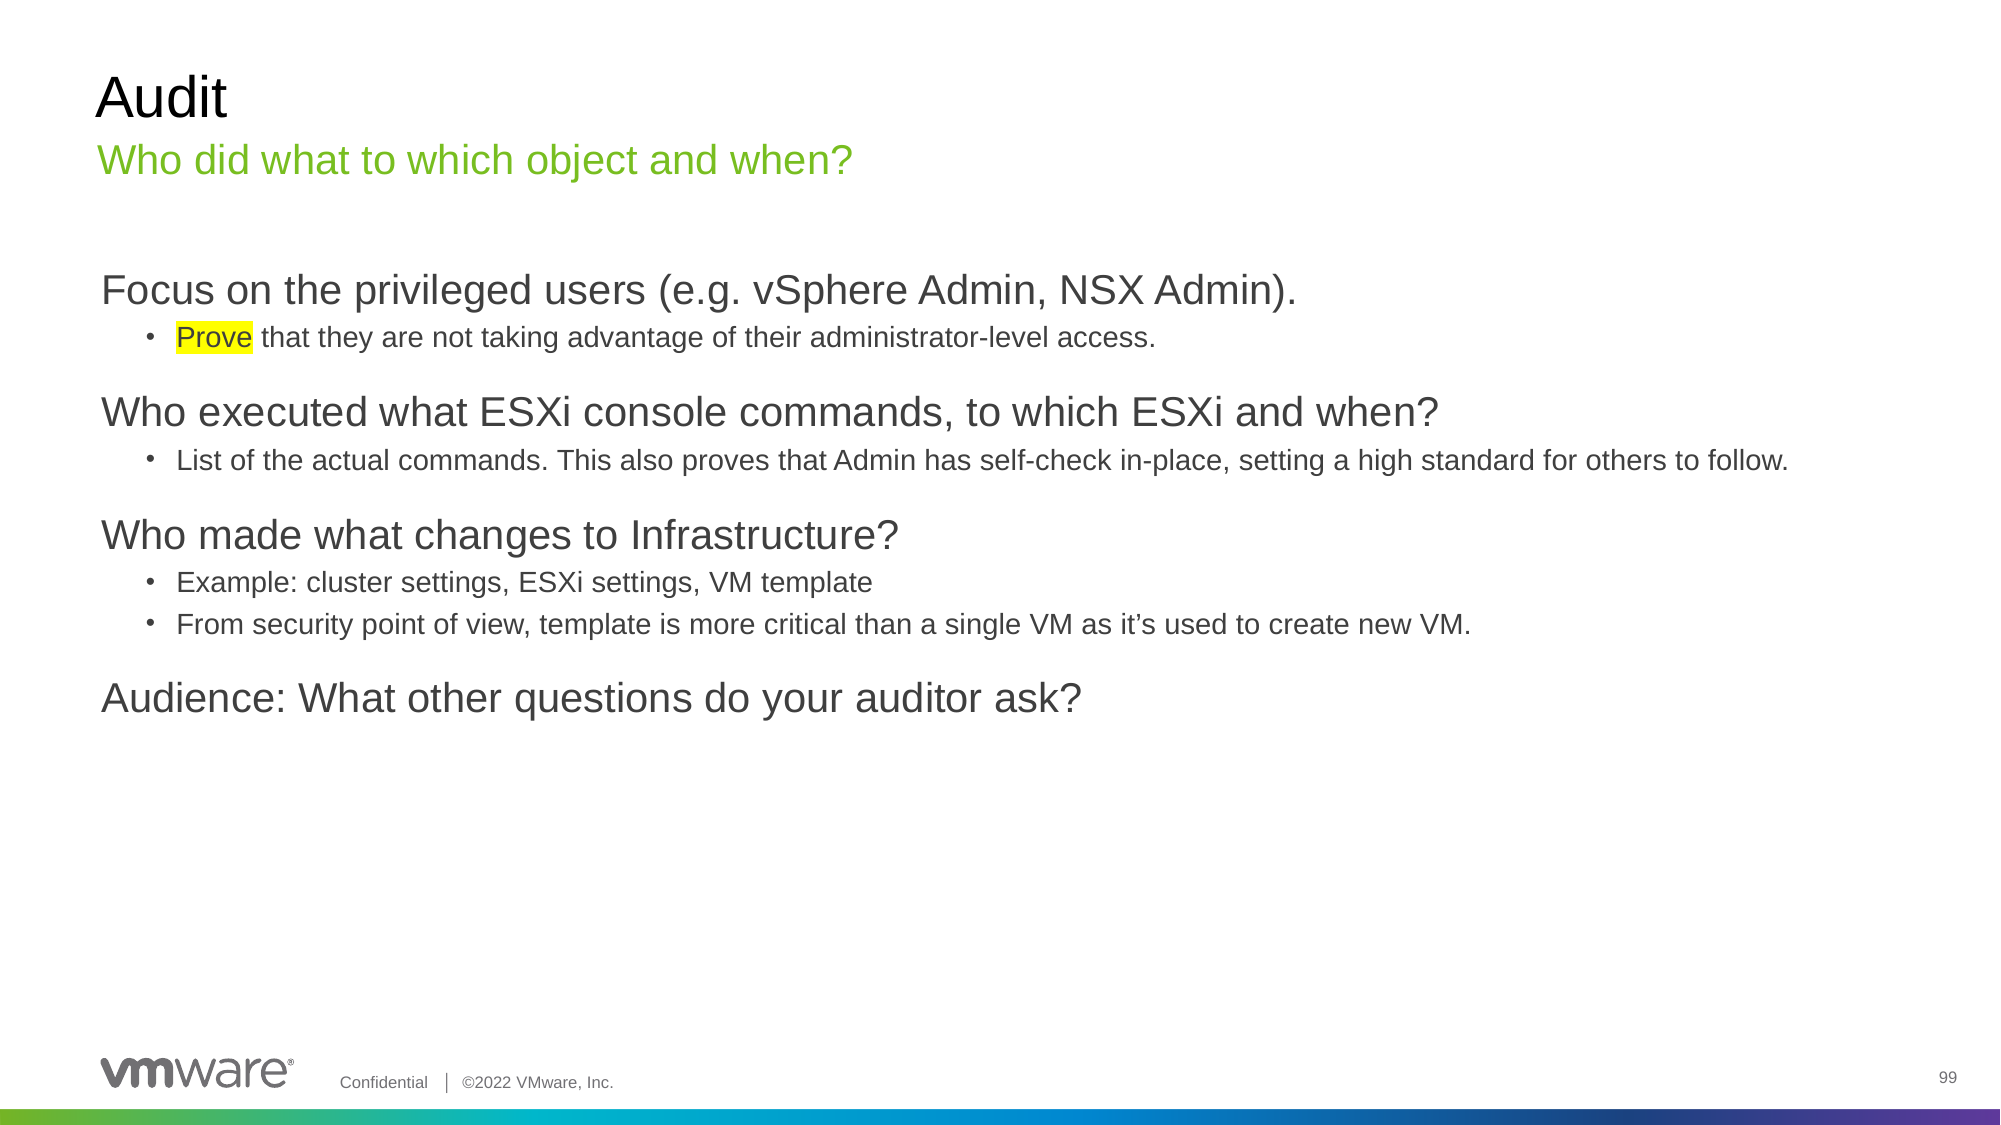

# Audit
Who did what to which object and when?
Focus on the privileged users (e.g. vSphere Admin, NSX Admin).
Prove that they are not taking advantage of their administrator-level access.
Who executed what ESXi console commands, to which ESXi and when?
List of the actual commands. This also proves that Admin has self-check in-place, setting a high standard for others to follow.
Who made what changes to Infrastructure?
Example: cluster settings, ESXi settings, VM template
From security point of view, template is more critical than a single VM as it’s used to create new VM.
Audience: What other questions do your auditor ask?